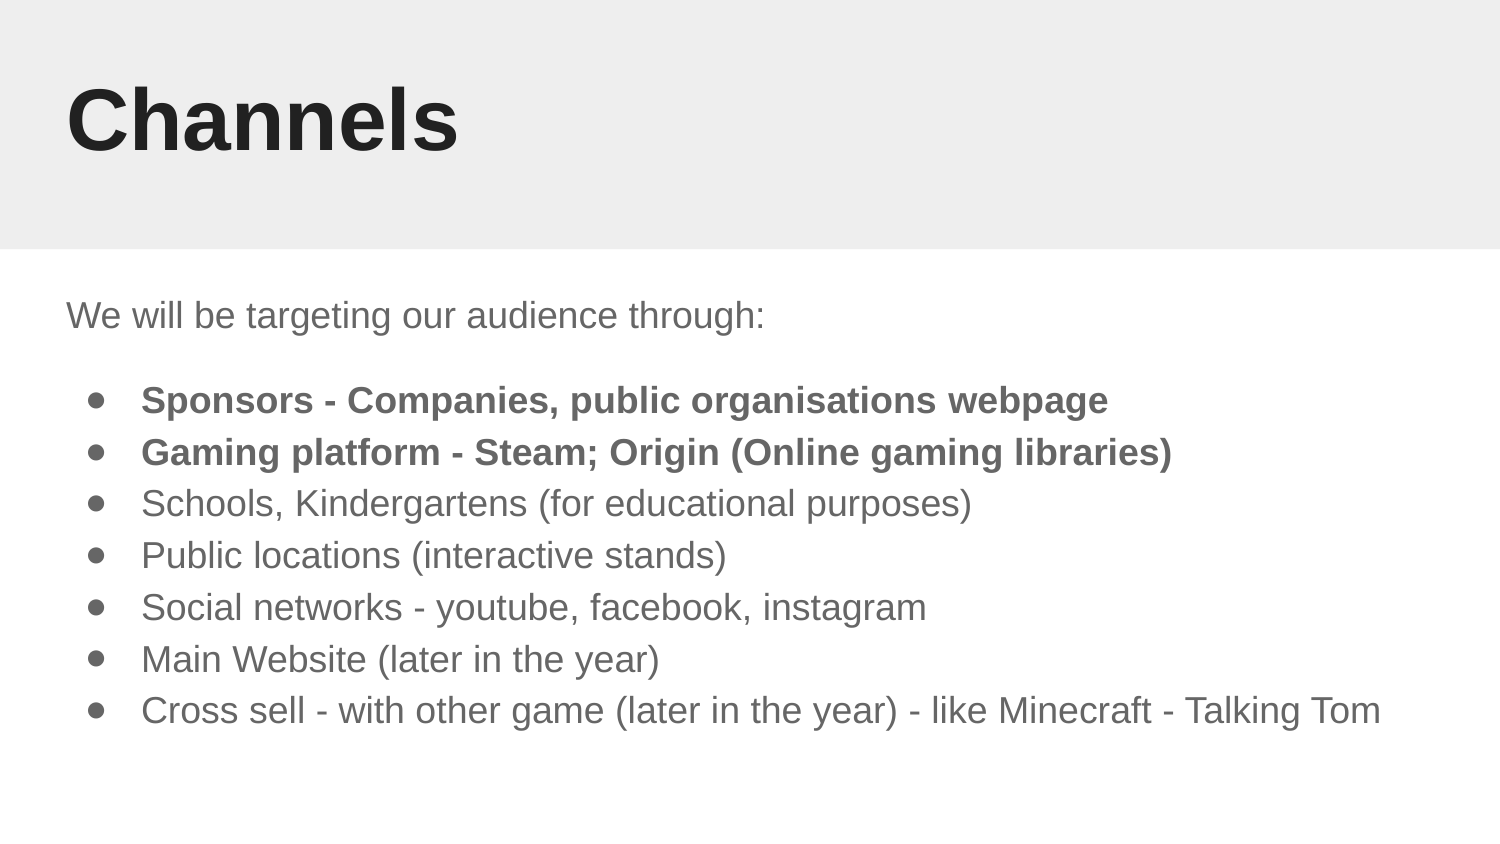

# Channels
We will be targeting our audience through:
Sponsors - Companies, public organisations webpage
Gaming platform - Steam; Origin (Online gaming libraries)
Schools, Kindergartens (for educational purposes)
Public locations (interactive stands)
Social networks - youtube, facebook, instagram
Main Website (later in the year)
Cross sell - with other game (later in the year) - like Minecraft - Talking Tom